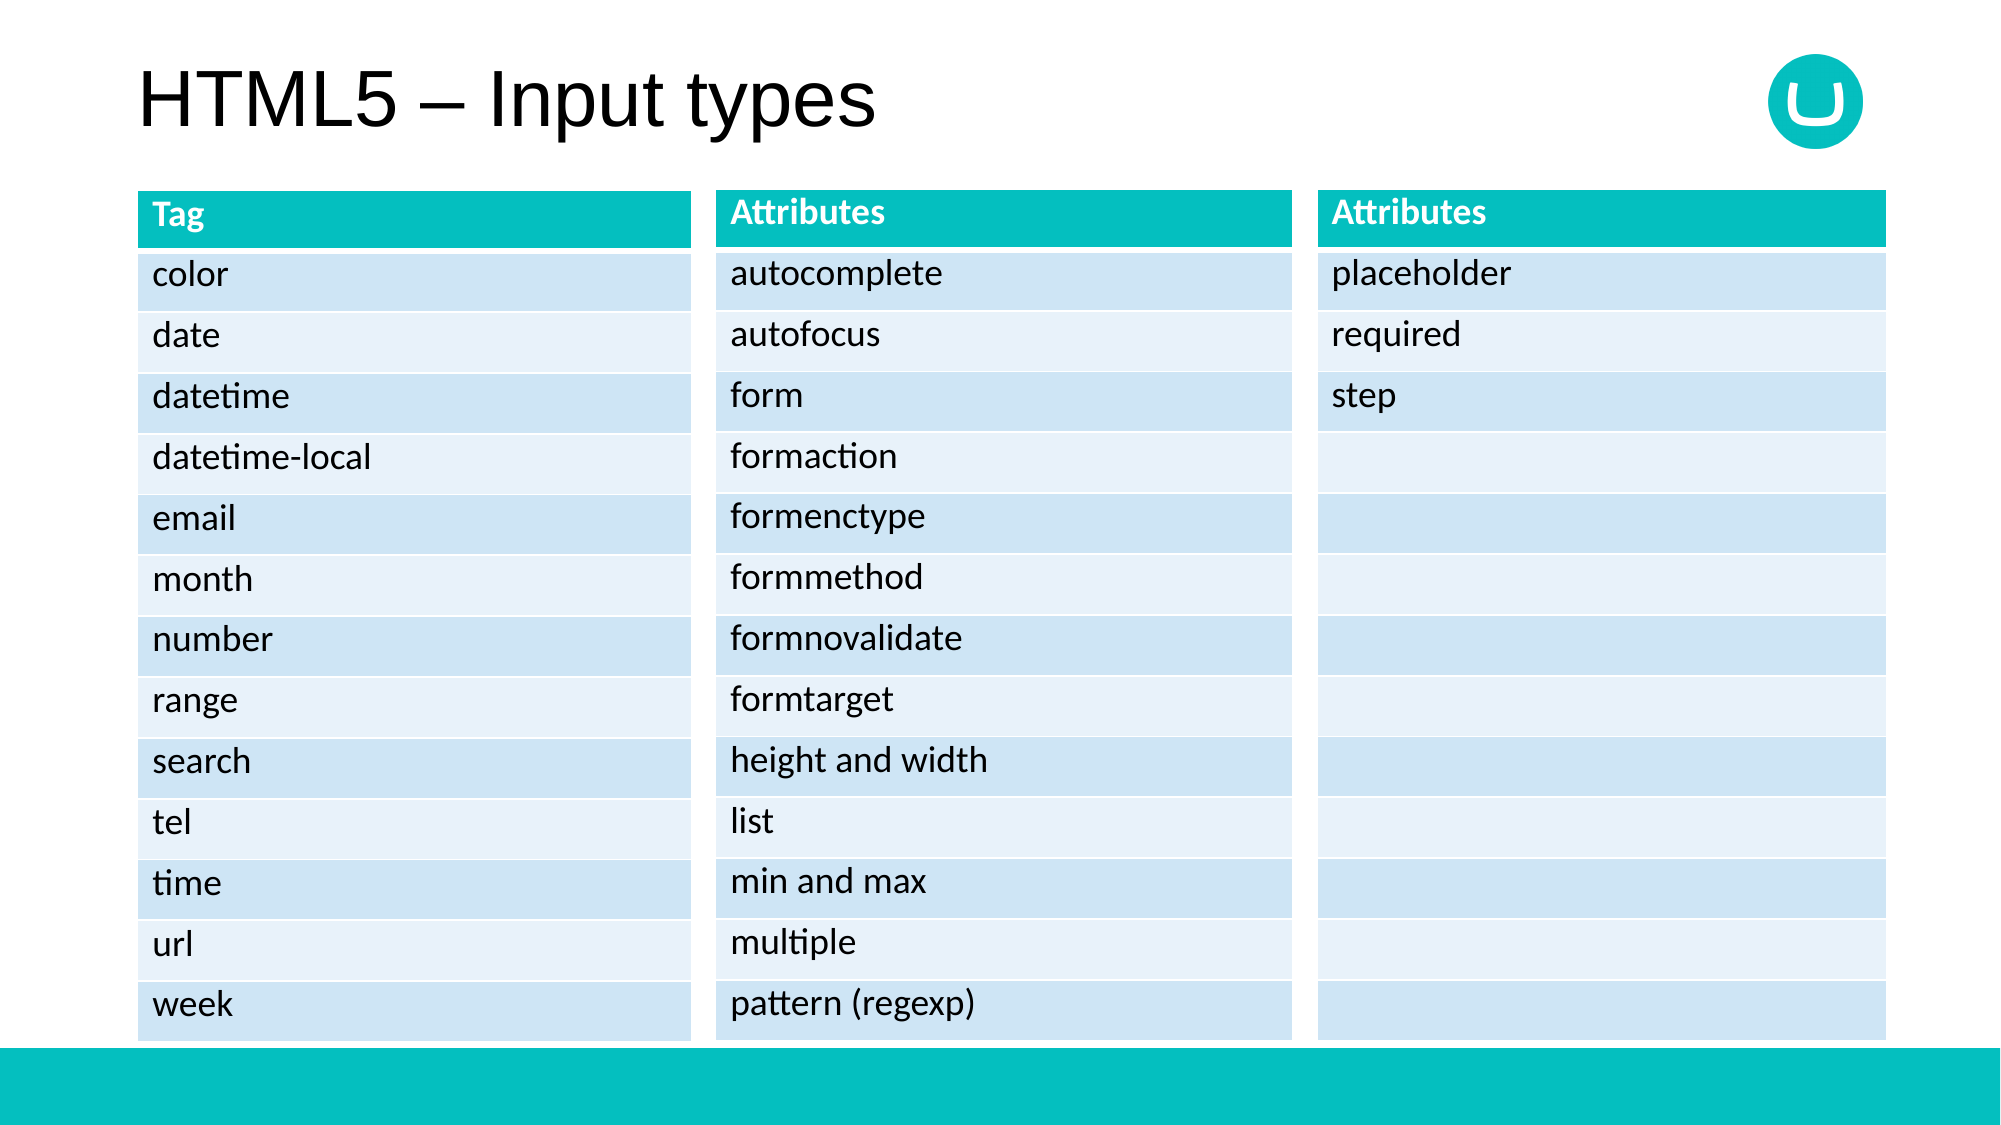

# HTML5 – Input types
| Attributes |
| --- |
| autocomplete |
| autofocus |
| form |
| formaction |
| formenctype |
| formmethod |
| formnovalidate |
| formtarget |
| height and width |
| list |
| min and max |
| multiple |
| pattern (regexp) |
| Attributes |
| --- |
| placeholder |
| required |
| step |
|  |
|  |
|  |
|  |
|  |
|  |
|  |
|  |
|  |
|  |
| Tag |
| --- |
| color |
| date |
| datetime |
| datetime-local |
| email |
| month |
| number |
| range |
| search |
| tel |
| time |
| url |
| week |